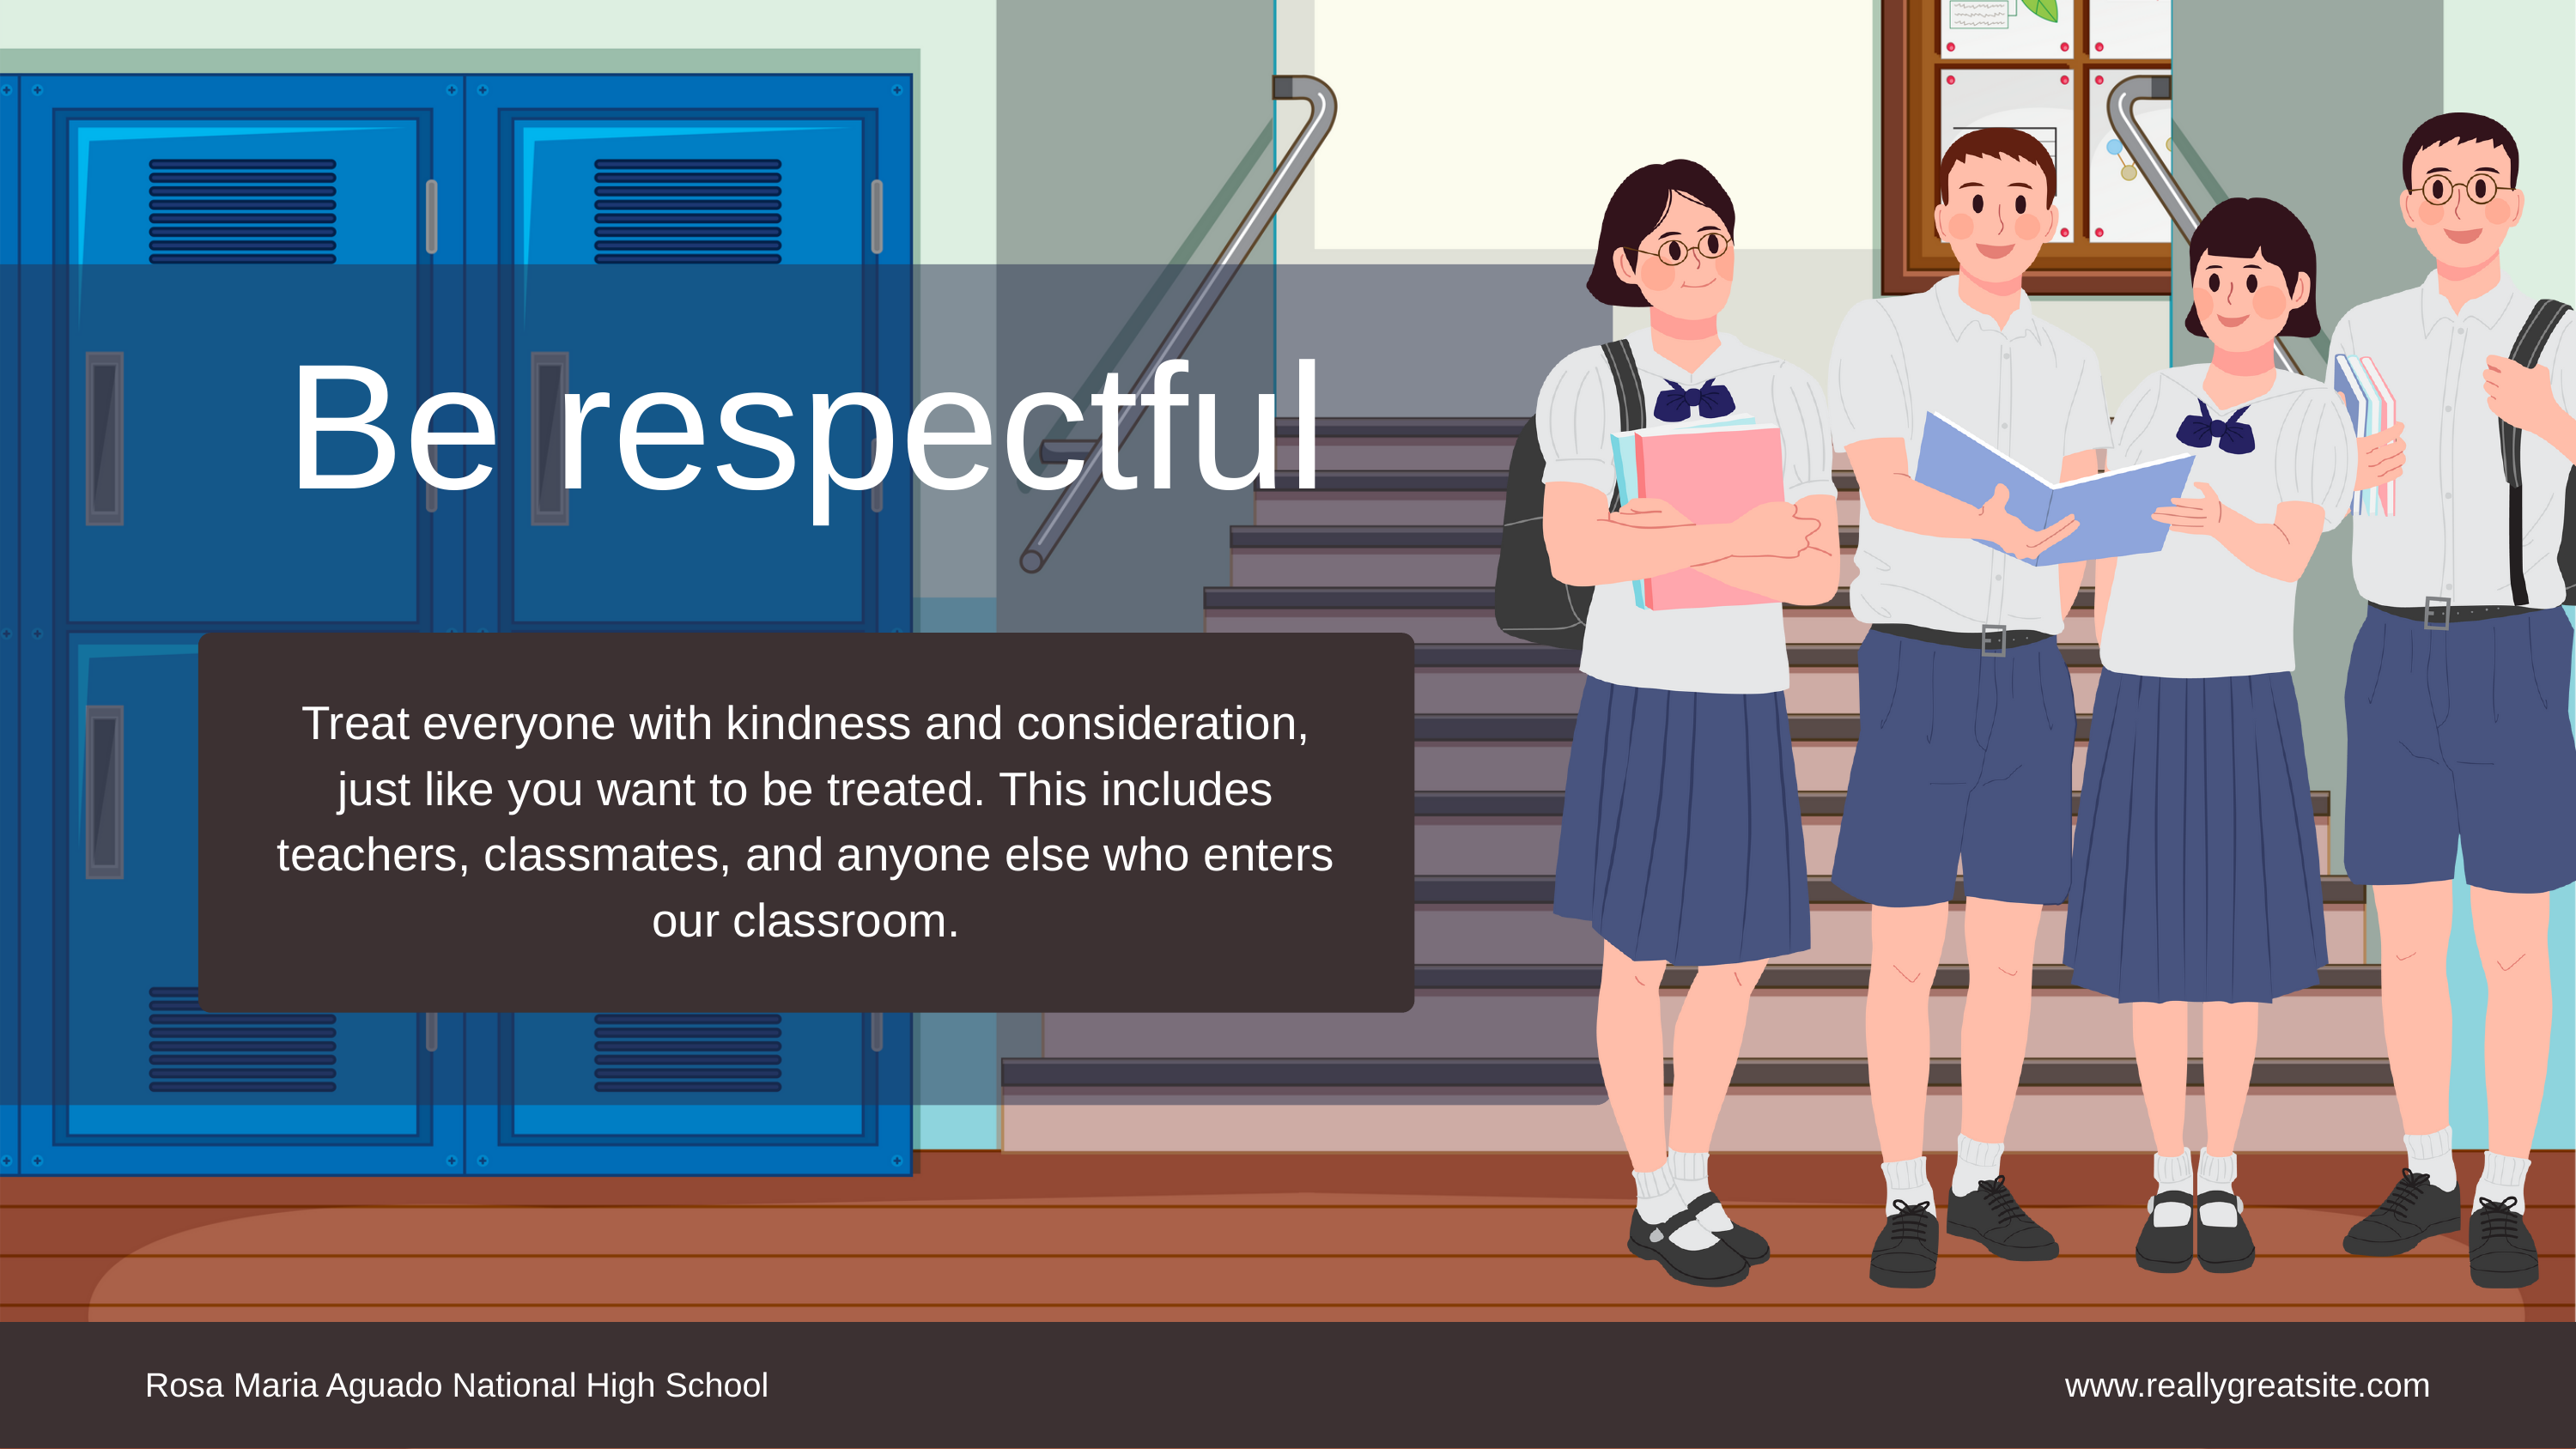

Be respectful

Treat everyone with kindness and consideration, just like you want to be treated. This includes teachers, classmates, and anyone else who enters our classroom.

Rosa Maria Aguado National High School
www.reallygreatsite.com